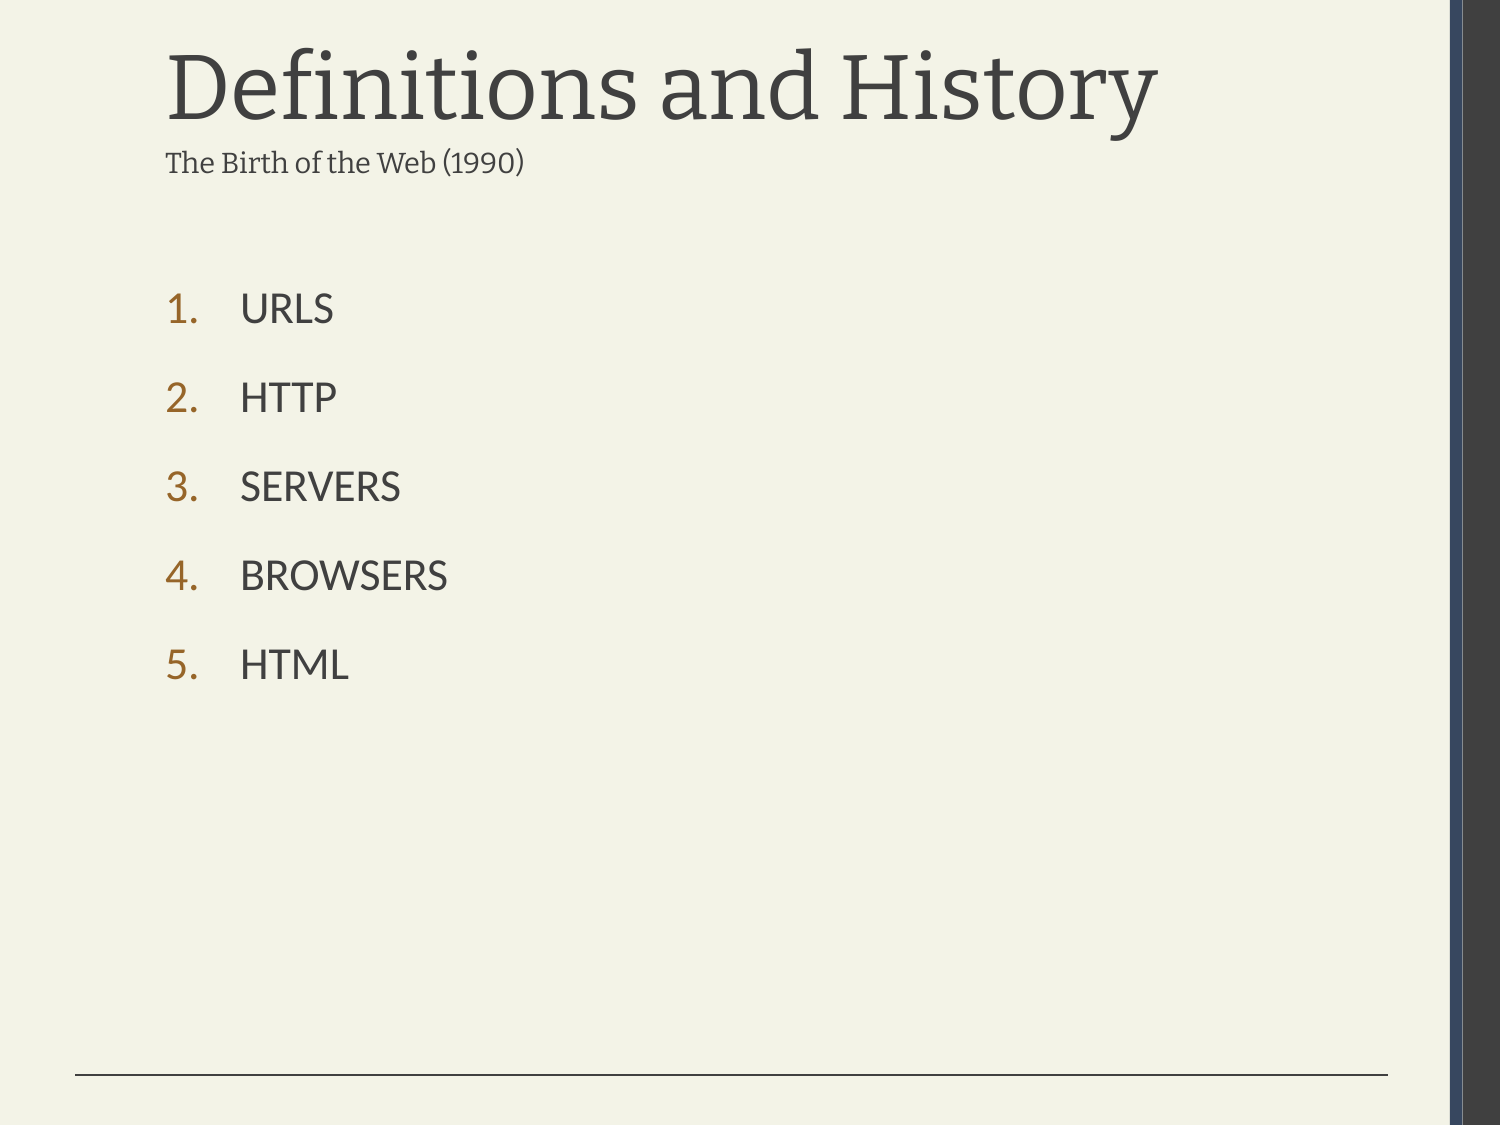

# Definitions and History
The Birth of the Web (1990)
URLS
HTTP
SERVERS
BROWSERS
HTML